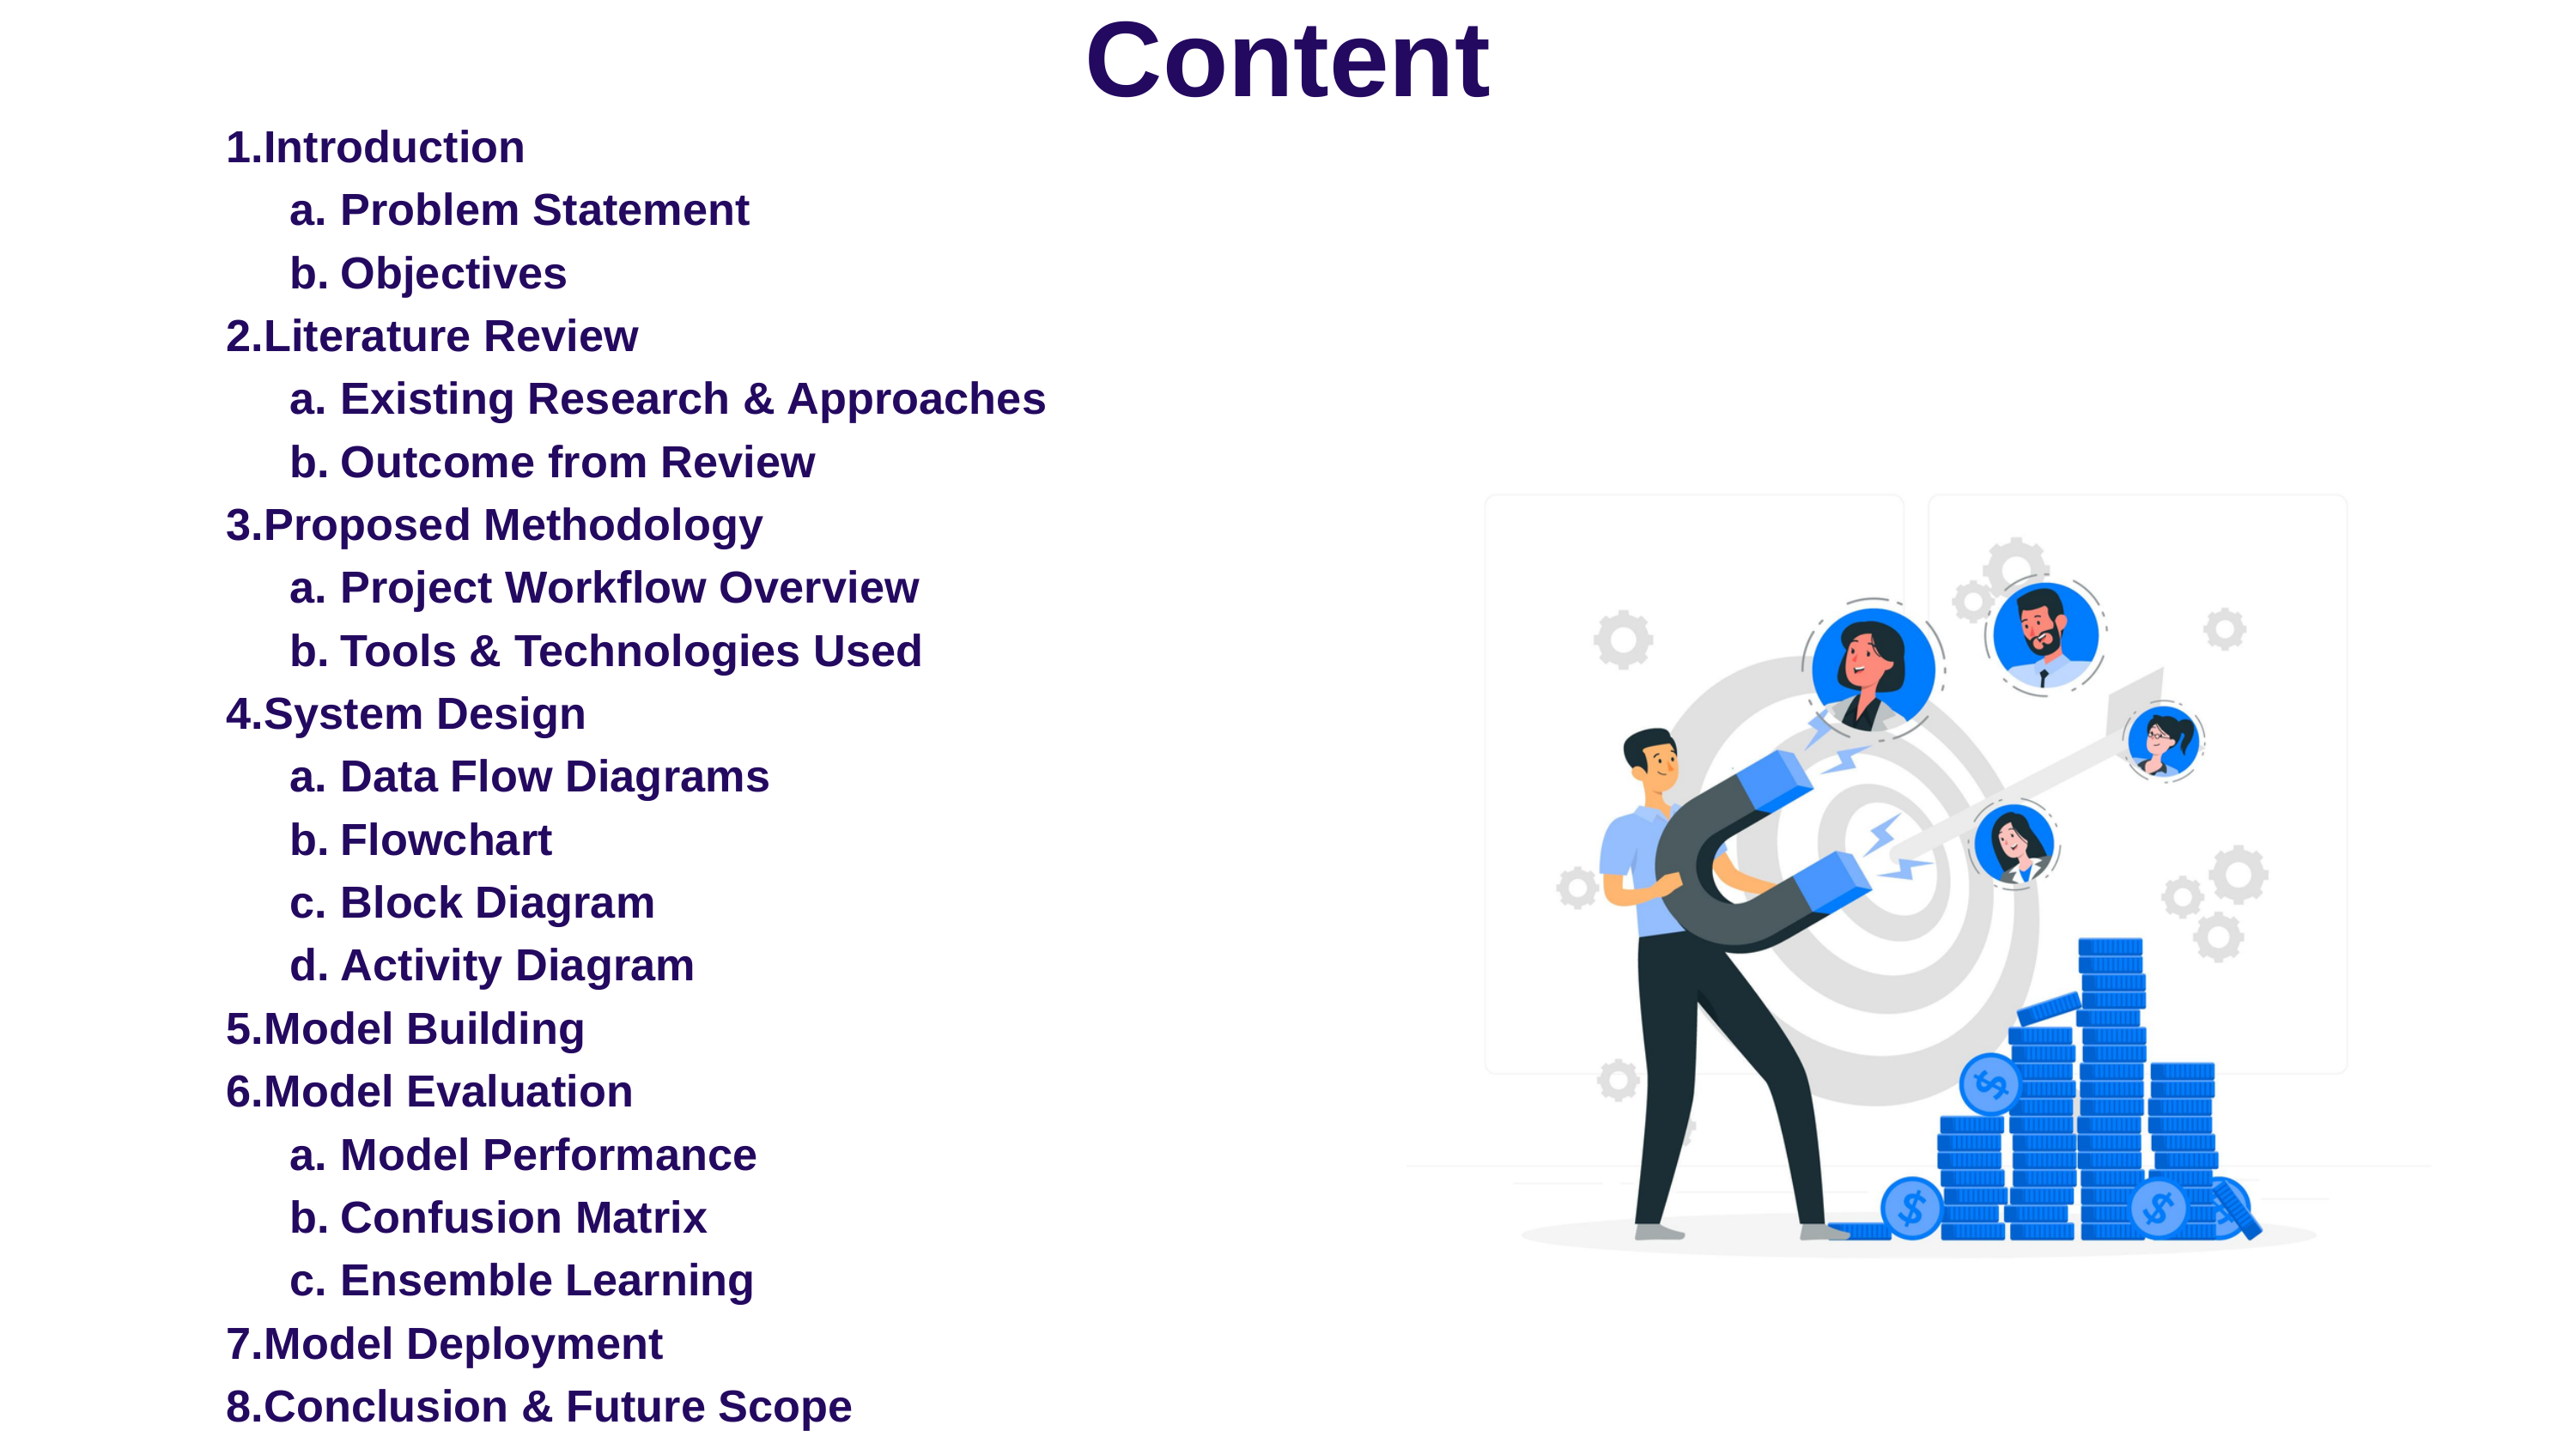

Content
Introduction
Problem Statement
Objectives
Literature Review
Existing Research & Approaches
Outcome from Review
Proposed Methodology
Project Workflow Overview
Tools & Technologies Used
System Design
Data Flow Diagrams
Flowchart
Block Diagram
Activity Diagram
Model Building
Model Evaluation
Model Performance
Confusion Matrix
Ensemble Learning
Model Deployment
Conclusion & Future Scope